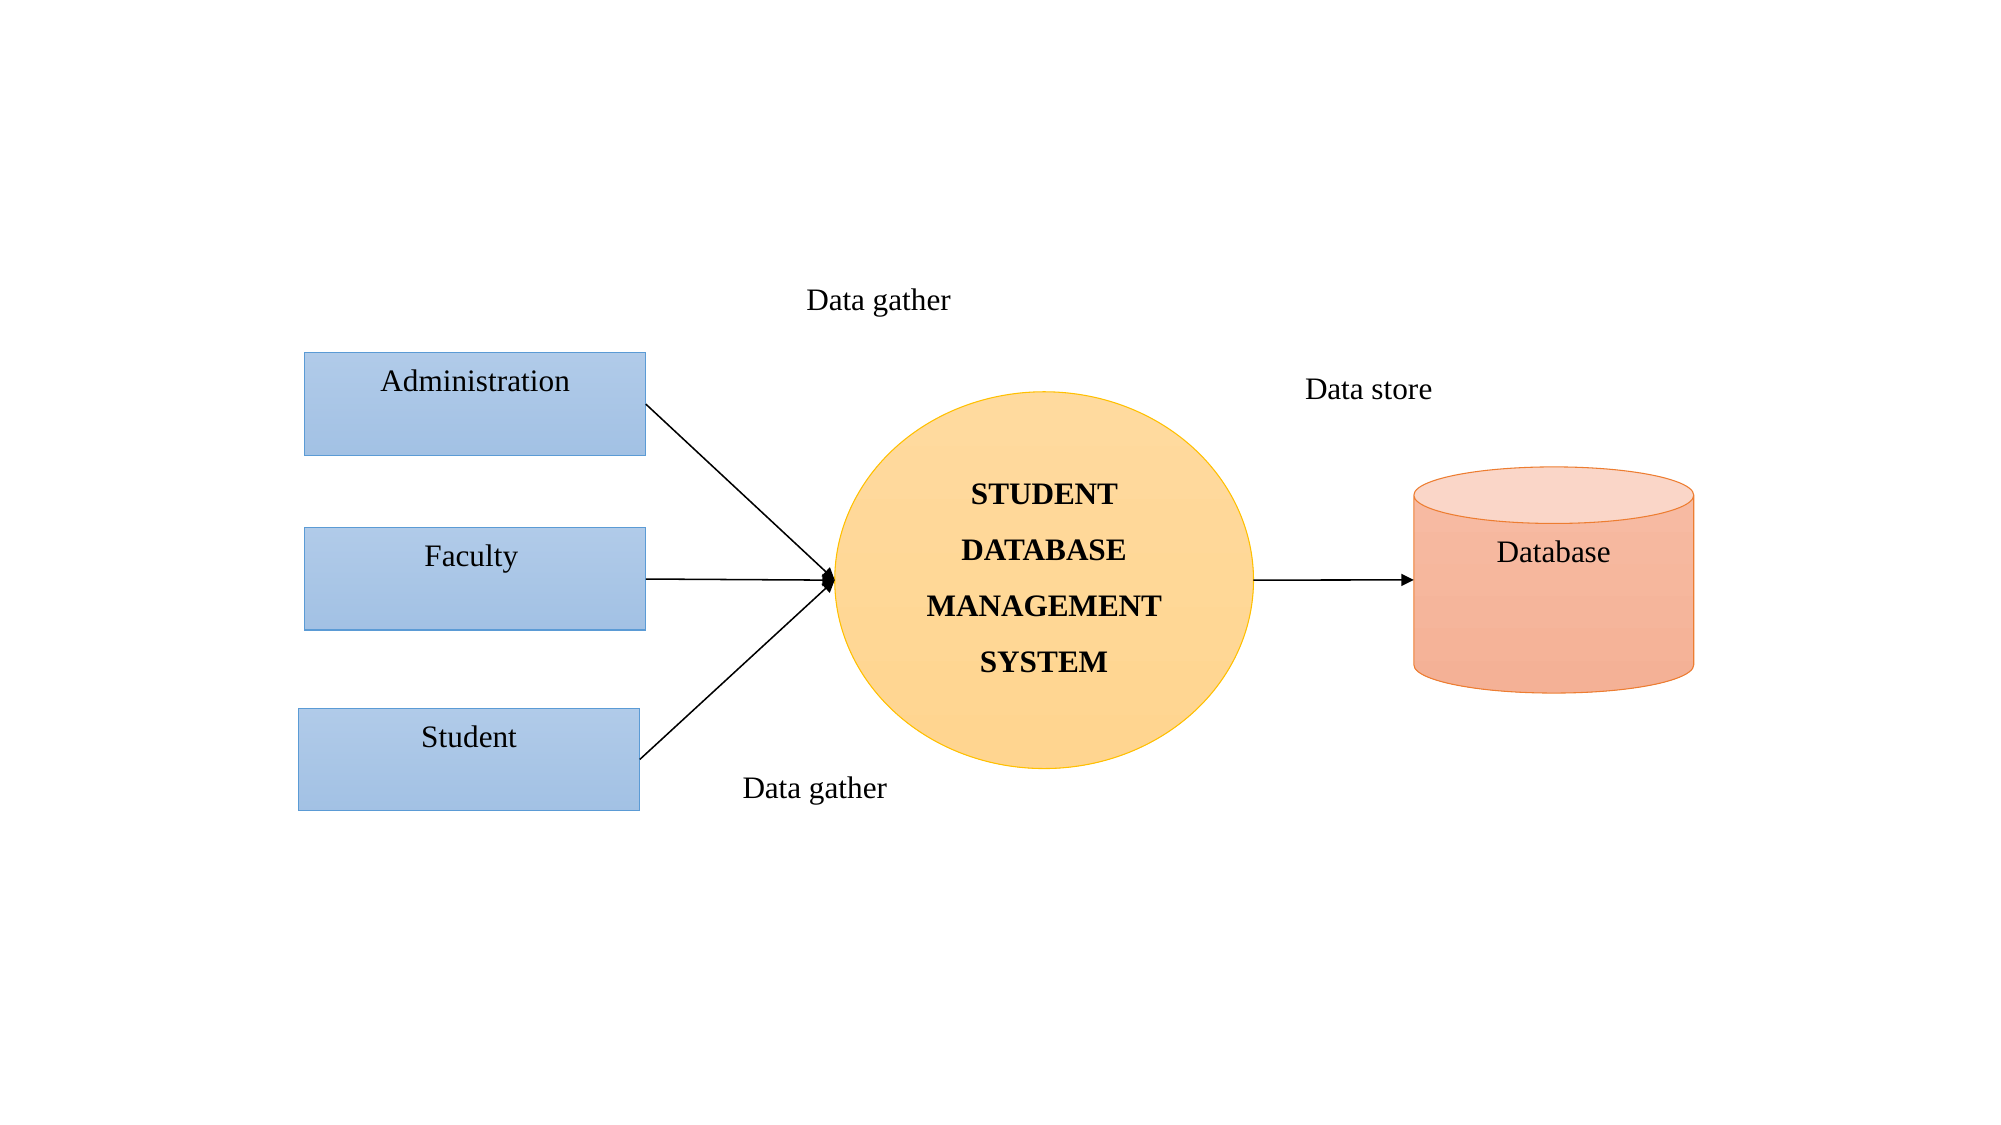

Data gather
Administration
Data store
STUDENT DATABASE MANAGEMENT SYSTEM

Database
Faculty

Student
Data gather